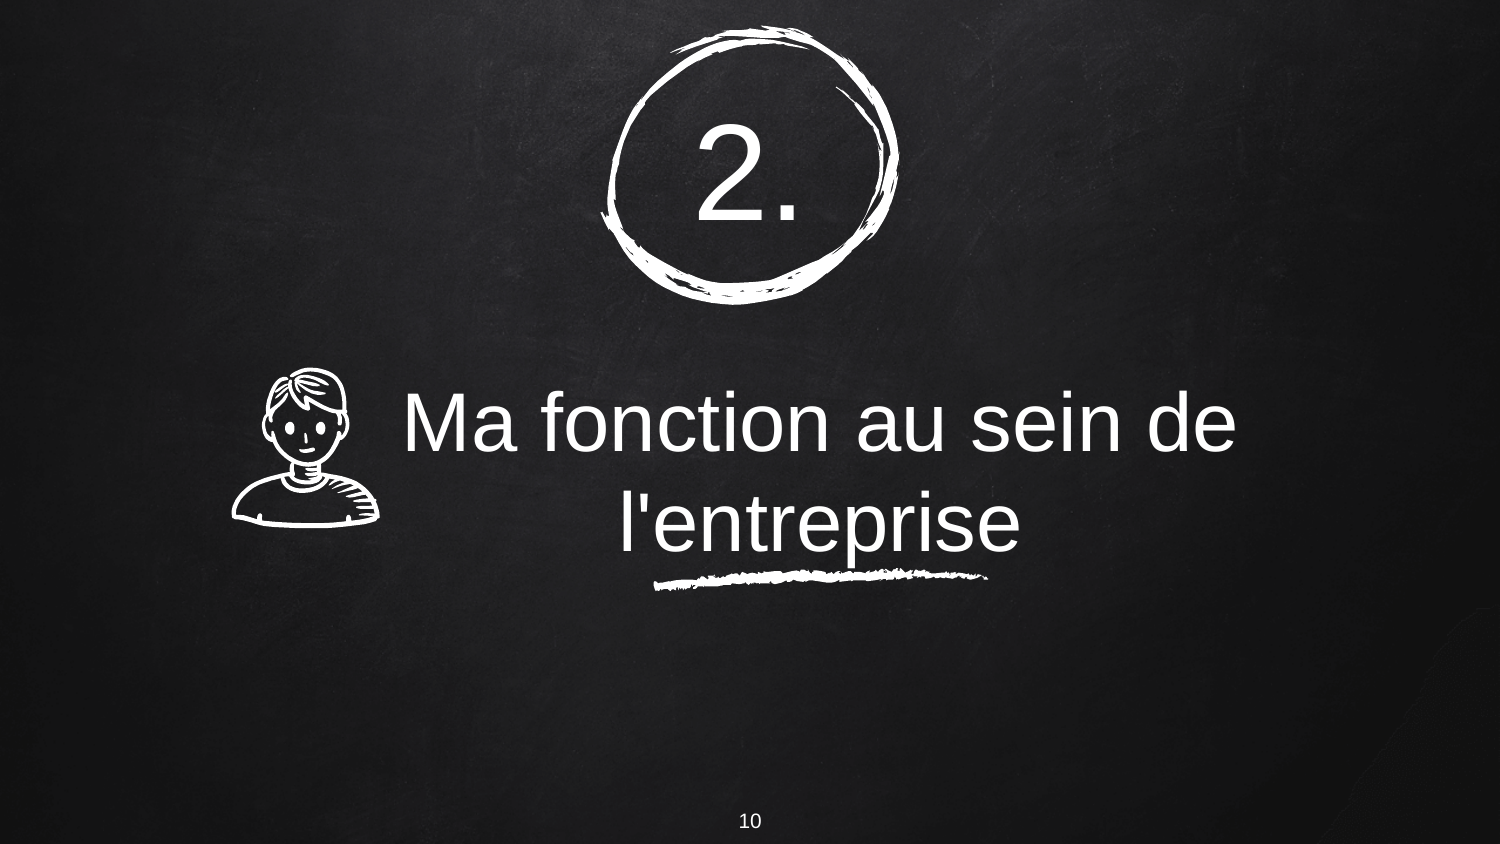

2.
Ma fonction au sein de l'entreprise

10